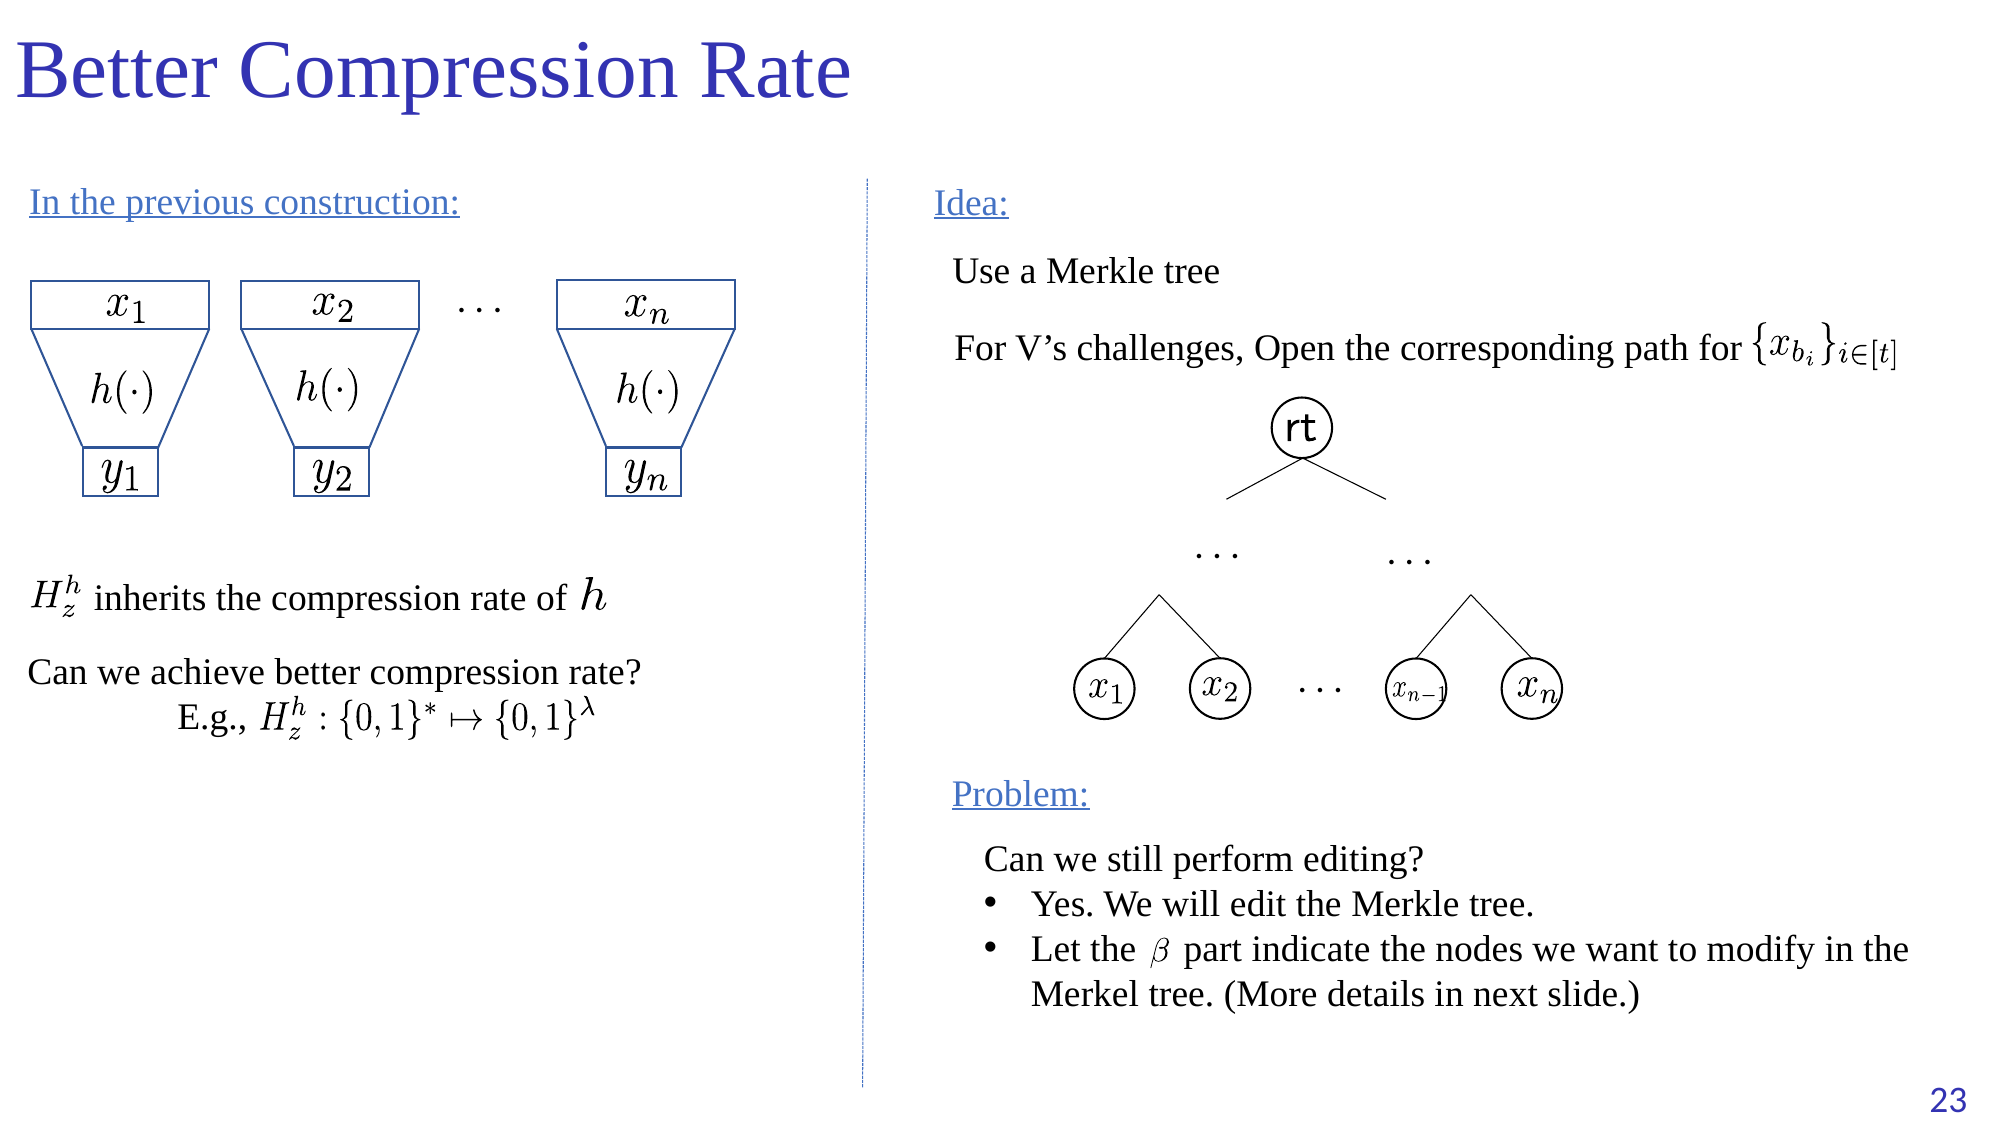

# Better Compression Rate
In the previous construction:
Idea:
Use a Merkle tree
. . .

For V’s challenges, Open the corresponding path for

. . .
. . .
       inherits the compression rate of

Can we achieve better compression rate?
	E.g.,
. . .

Problem:
Can we still perform editing?
Yes. We will edit the Merkle tree.
Let the     part indicate the nodes we want to modify in the Merkel tree. (More details in next slide.)